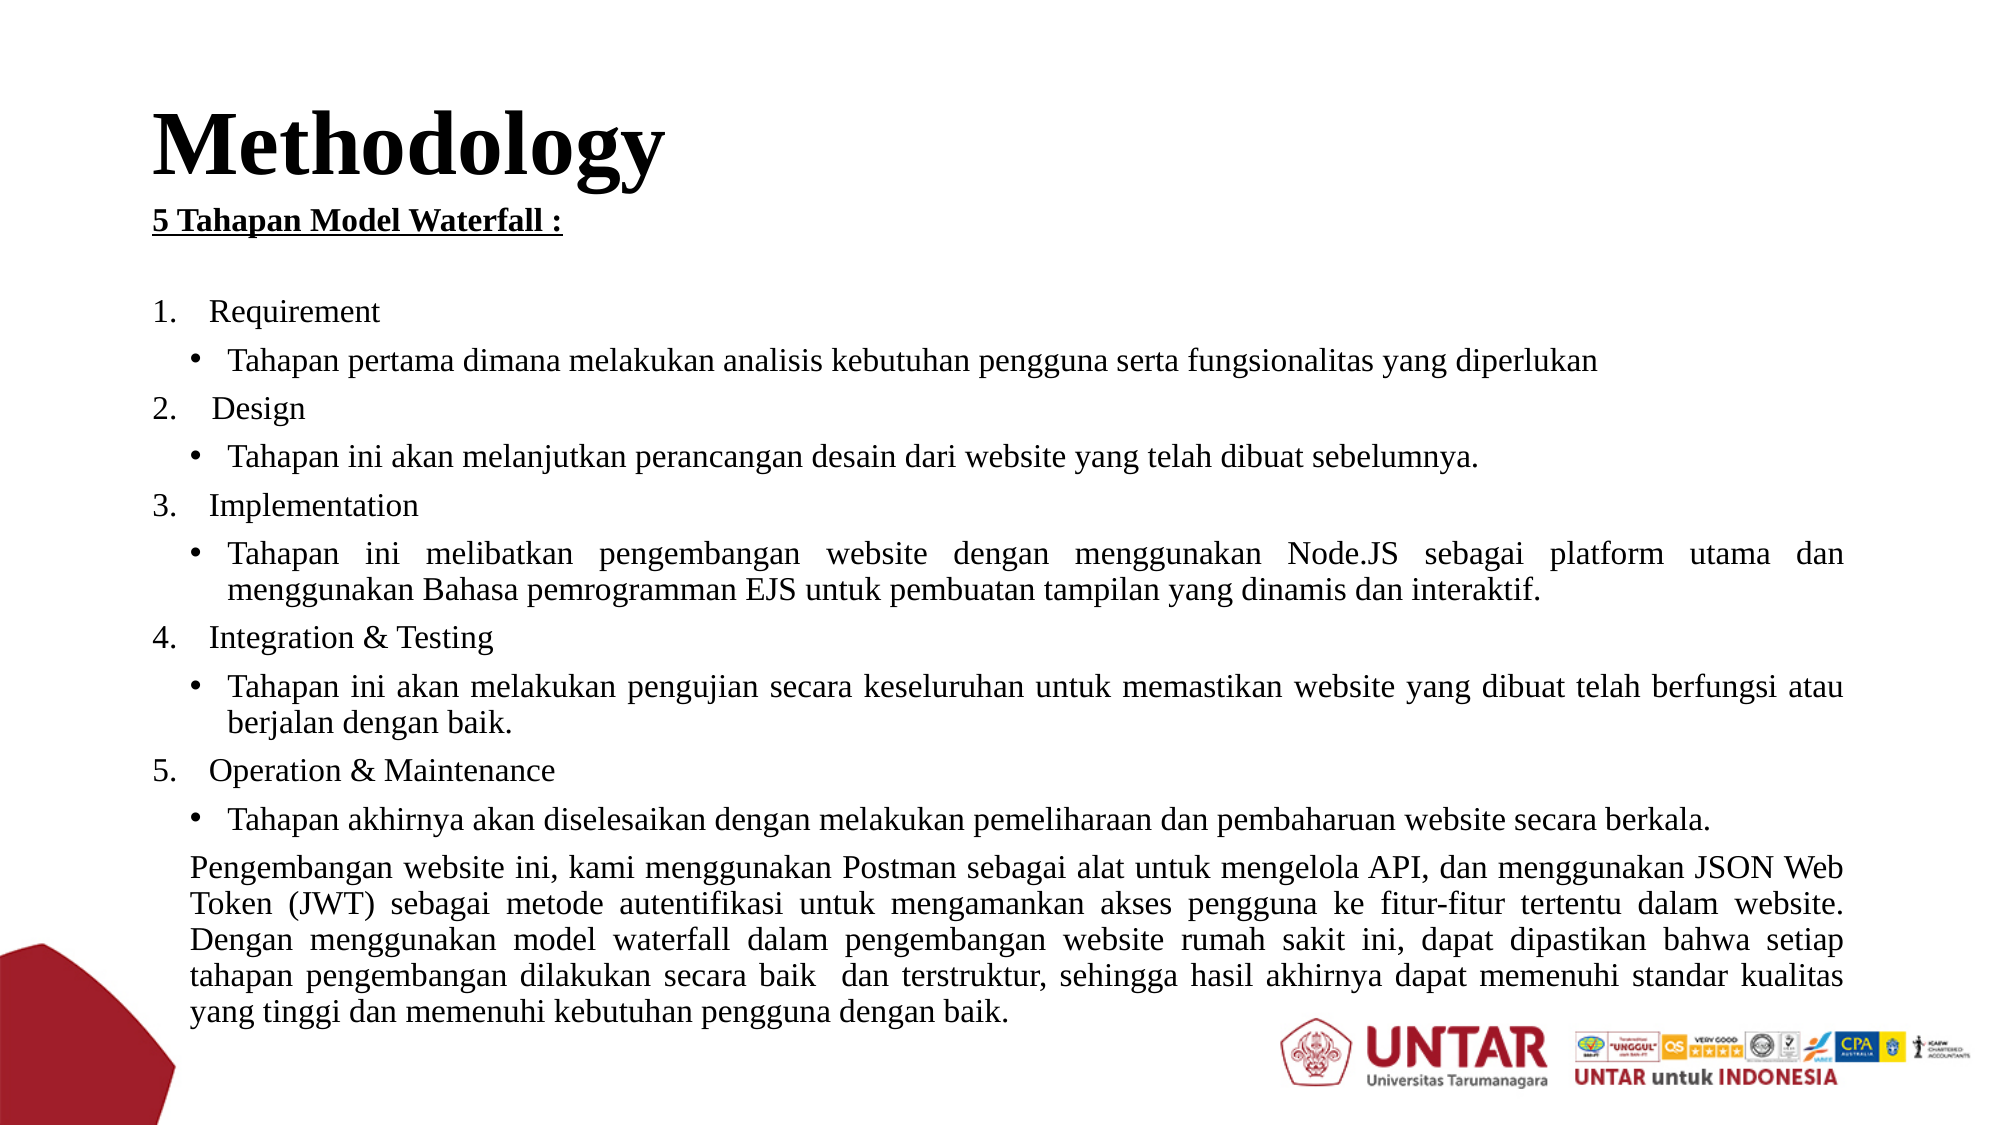

# Methodology
5 Tahapan Model Waterfall :

Requirement
Tahapan pertama dimana melakukan analisis kebutuhan pengguna serta fungsionalitas yang diperlukan
Design
Tahapan ini akan melanjutkan perancangan desain dari website yang telah dibuat sebelumnya.
Implementation
Tahapan ini melibatkan pengembangan website dengan menggunakan Node.JS sebagai platform utama dan menggunakan Bahasa pemrogramman EJS untuk pembuatan tampilan yang dinamis dan interaktif.
Integration & Testing
Tahapan ini akan melakukan pengujian secara keseluruhan untuk memastikan website yang dibuat telah berfungsi atau berjalan dengan baik.
Operation & Maintenance
Tahapan akhirnya akan diselesaikan dengan melakukan pemeliharaan dan pembaharuan website secara berkala.
Pengembangan website ini, kami menggunakan Postman sebagai alat untuk mengelola API, dan menggunakan JSON Web Token (JWT) sebagai metode autentifikasi untuk mengamankan akses pengguna ke fitur-fitur tertentu dalam website. Dengan menggunakan model waterfall dalam pengembangan website rumah sakit ini, dapat dipastikan bahwa setiap tahapan pengembangan dilakukan secara baik  dan terstruktur, sehingga hasil akhirnya dapat memenuhi standar kualitas yang tinggi dan memenuhi kebutuhan pengguna dengan baik.